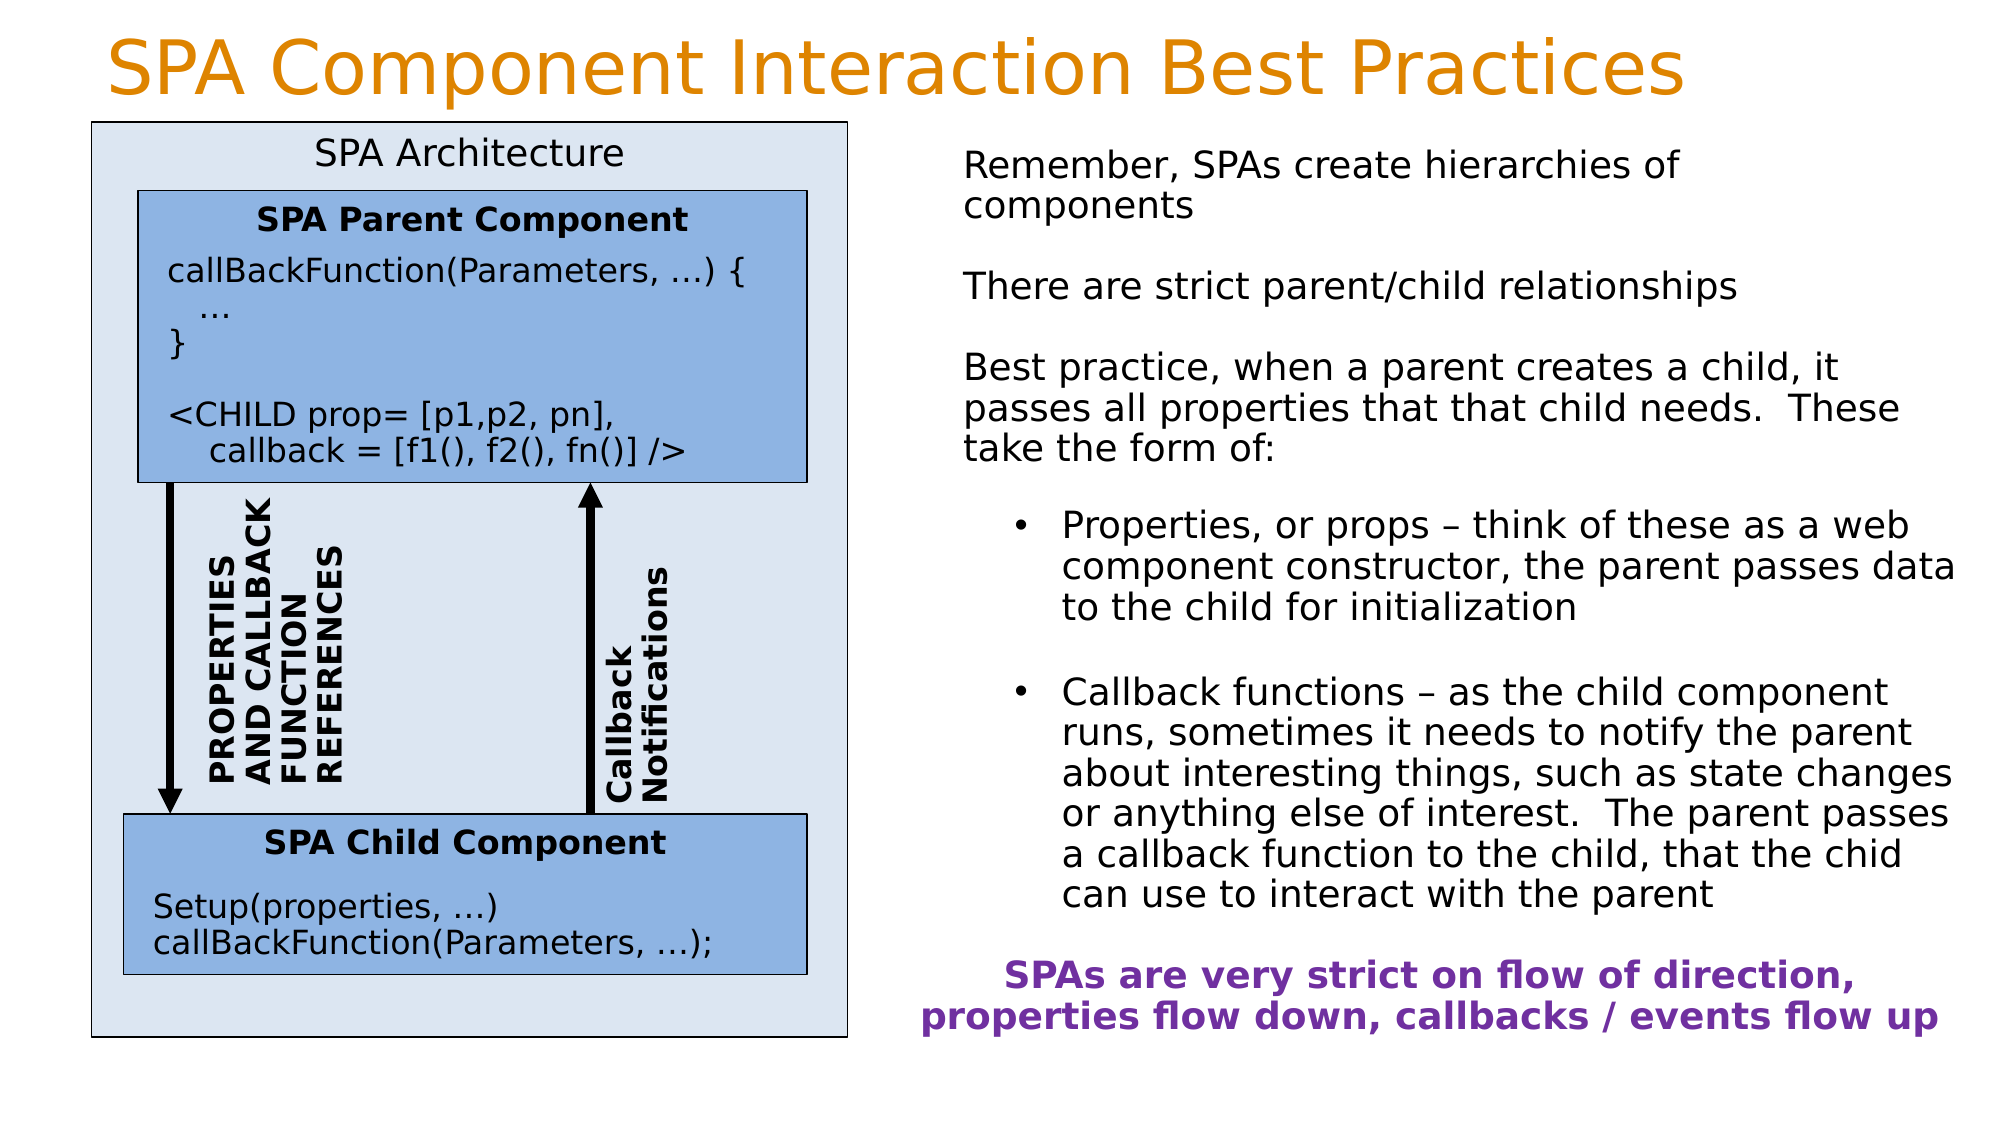

# SPA Component Interaction Best Practices
SPA Architecture
Remember, SPAs create hierarchies of components

There are strict parent/child relationships

Best practice, when a parent creates a child, it passes all properties that that child needs.  These take the form of:

SPA Parent Component
callBackFunction(Parameters, …) {
   …
}
<CHILD prop= [p1,p2, pn],
    callback = [f1(), f2(), fn()] />

Properties, or props – think of these as a web component constructor, the parent passes data to the child for initialization
Callback functions – as the child component runs, sometimes it needs to notify the parent about interesting things, such as state changes or anything else of interest.  The parent passes a callback function to the child, that the chid can use to interact with the parent

PROPERTIES AND CALLBACK FUNCTION REFERENCES
Callback Notifications
SPA Child Component
Setup(properties, …)
callBackFunction(Parameters, …);
SPAs are very strict on flow of direction, properties flow down, callbacks / events flow up